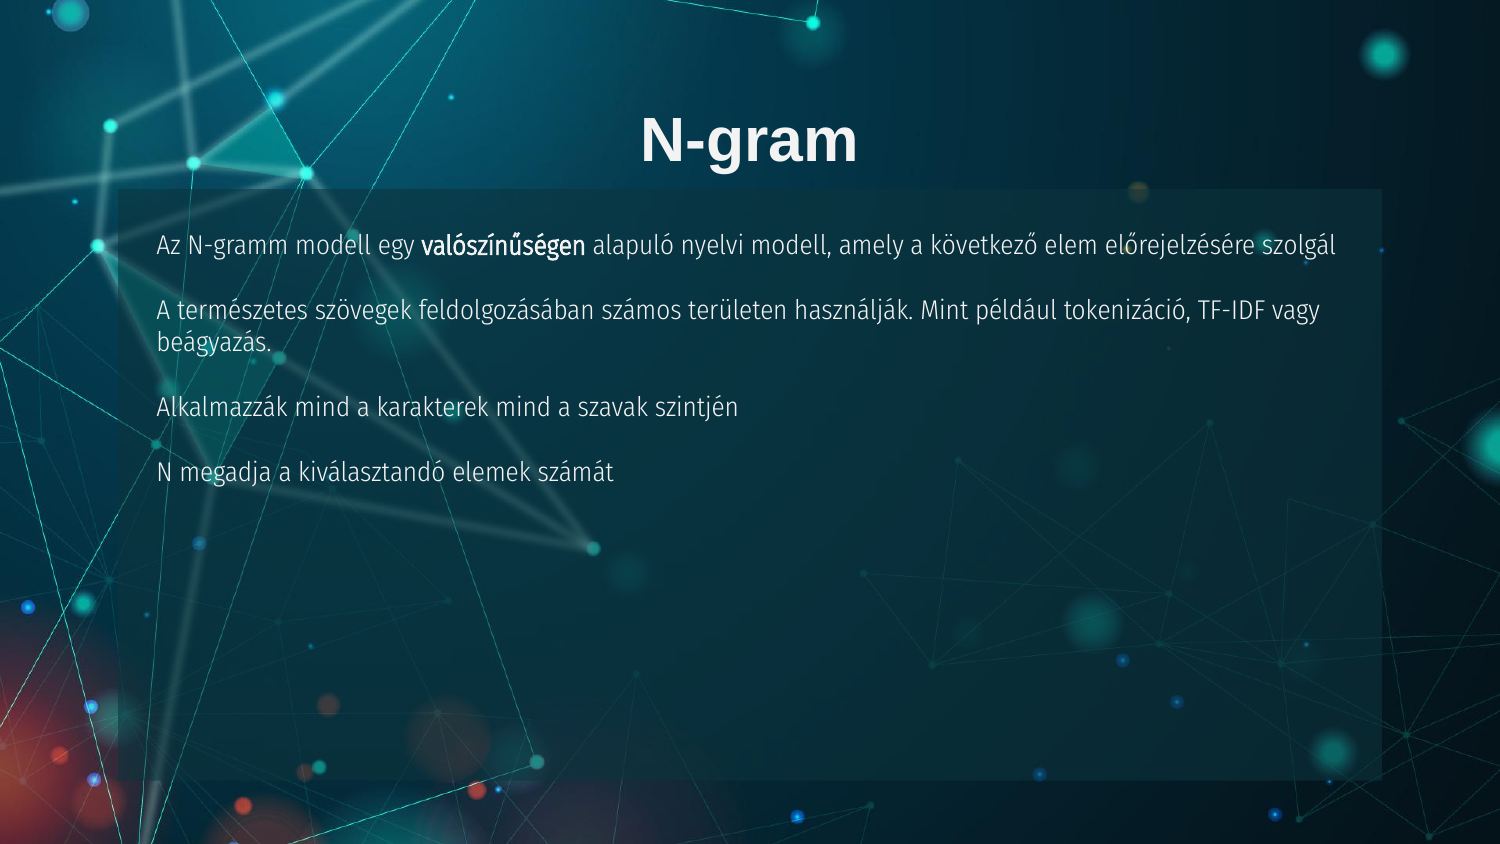

# N-gram
Az N-gramm modell egy valószínűségen alapuló nyelvi modell, amely a következő elem előrejelzésére szolgál

A természetes szövegek feldolgozásában számos területen használják. Mint például tokenizáció, TF-IDF vagy beágyazás.

Alkalmazzák mind a karakterek mind a szavak szintjén

N megadja a kiválasztandó elemek számát